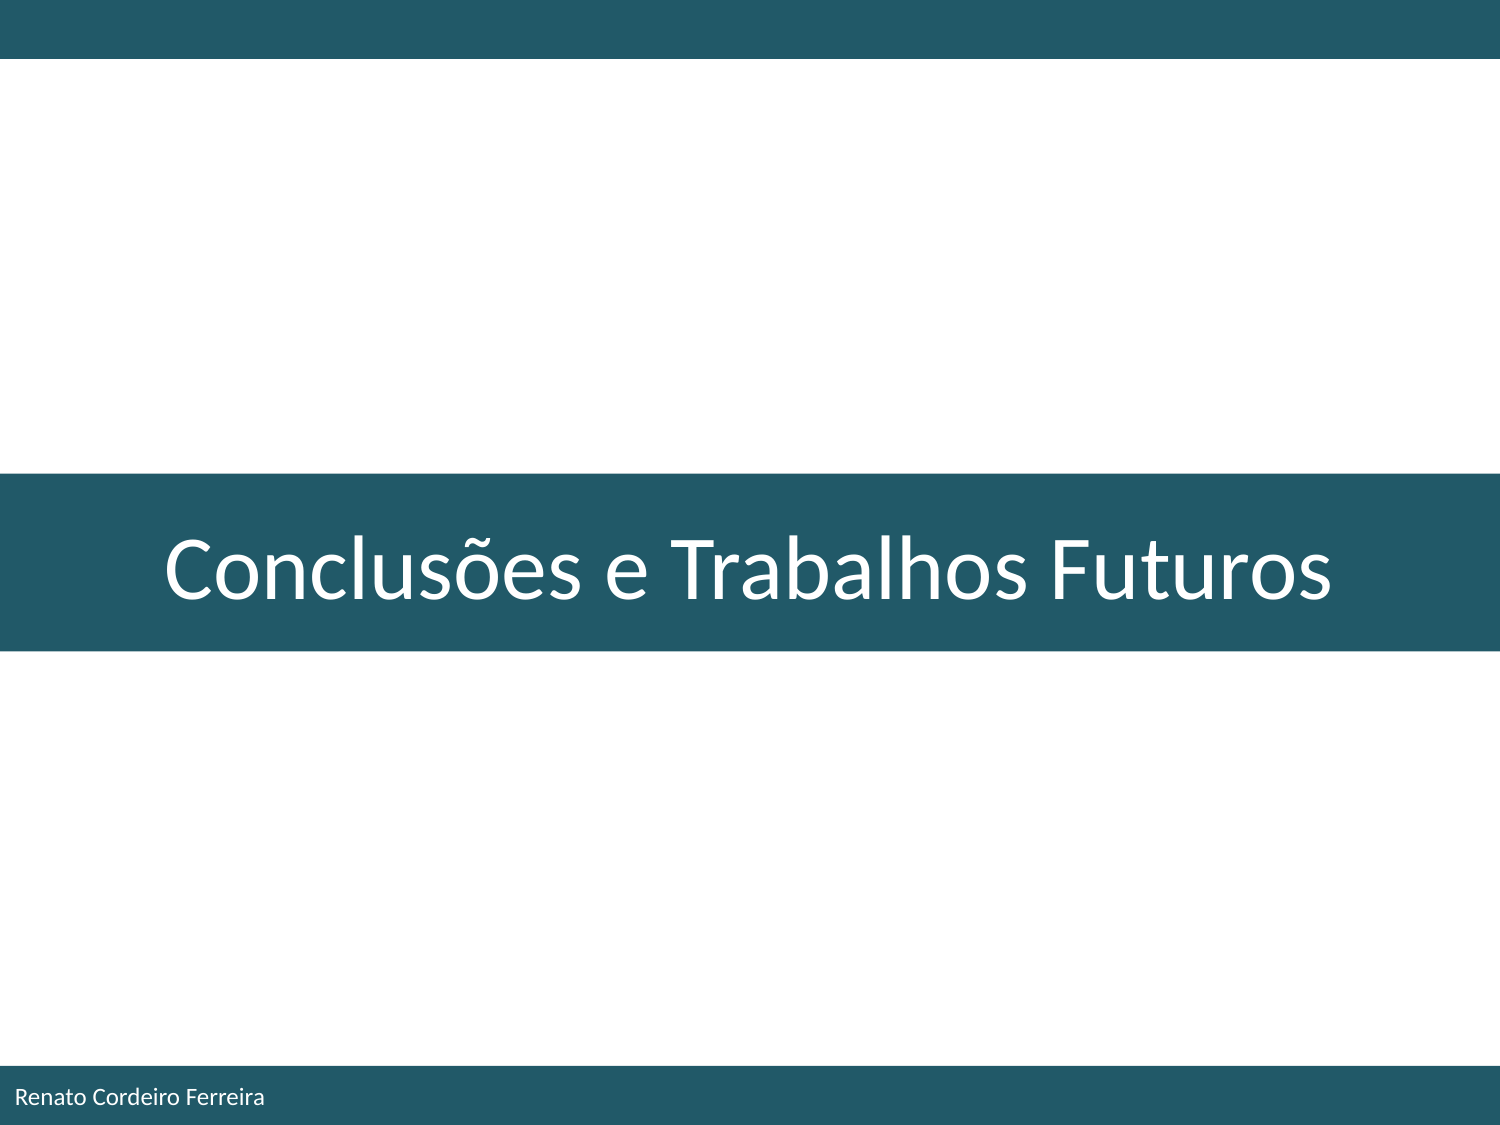

Conclusões e Trabalhos Futuros

Renato Cordeiro Ferreira